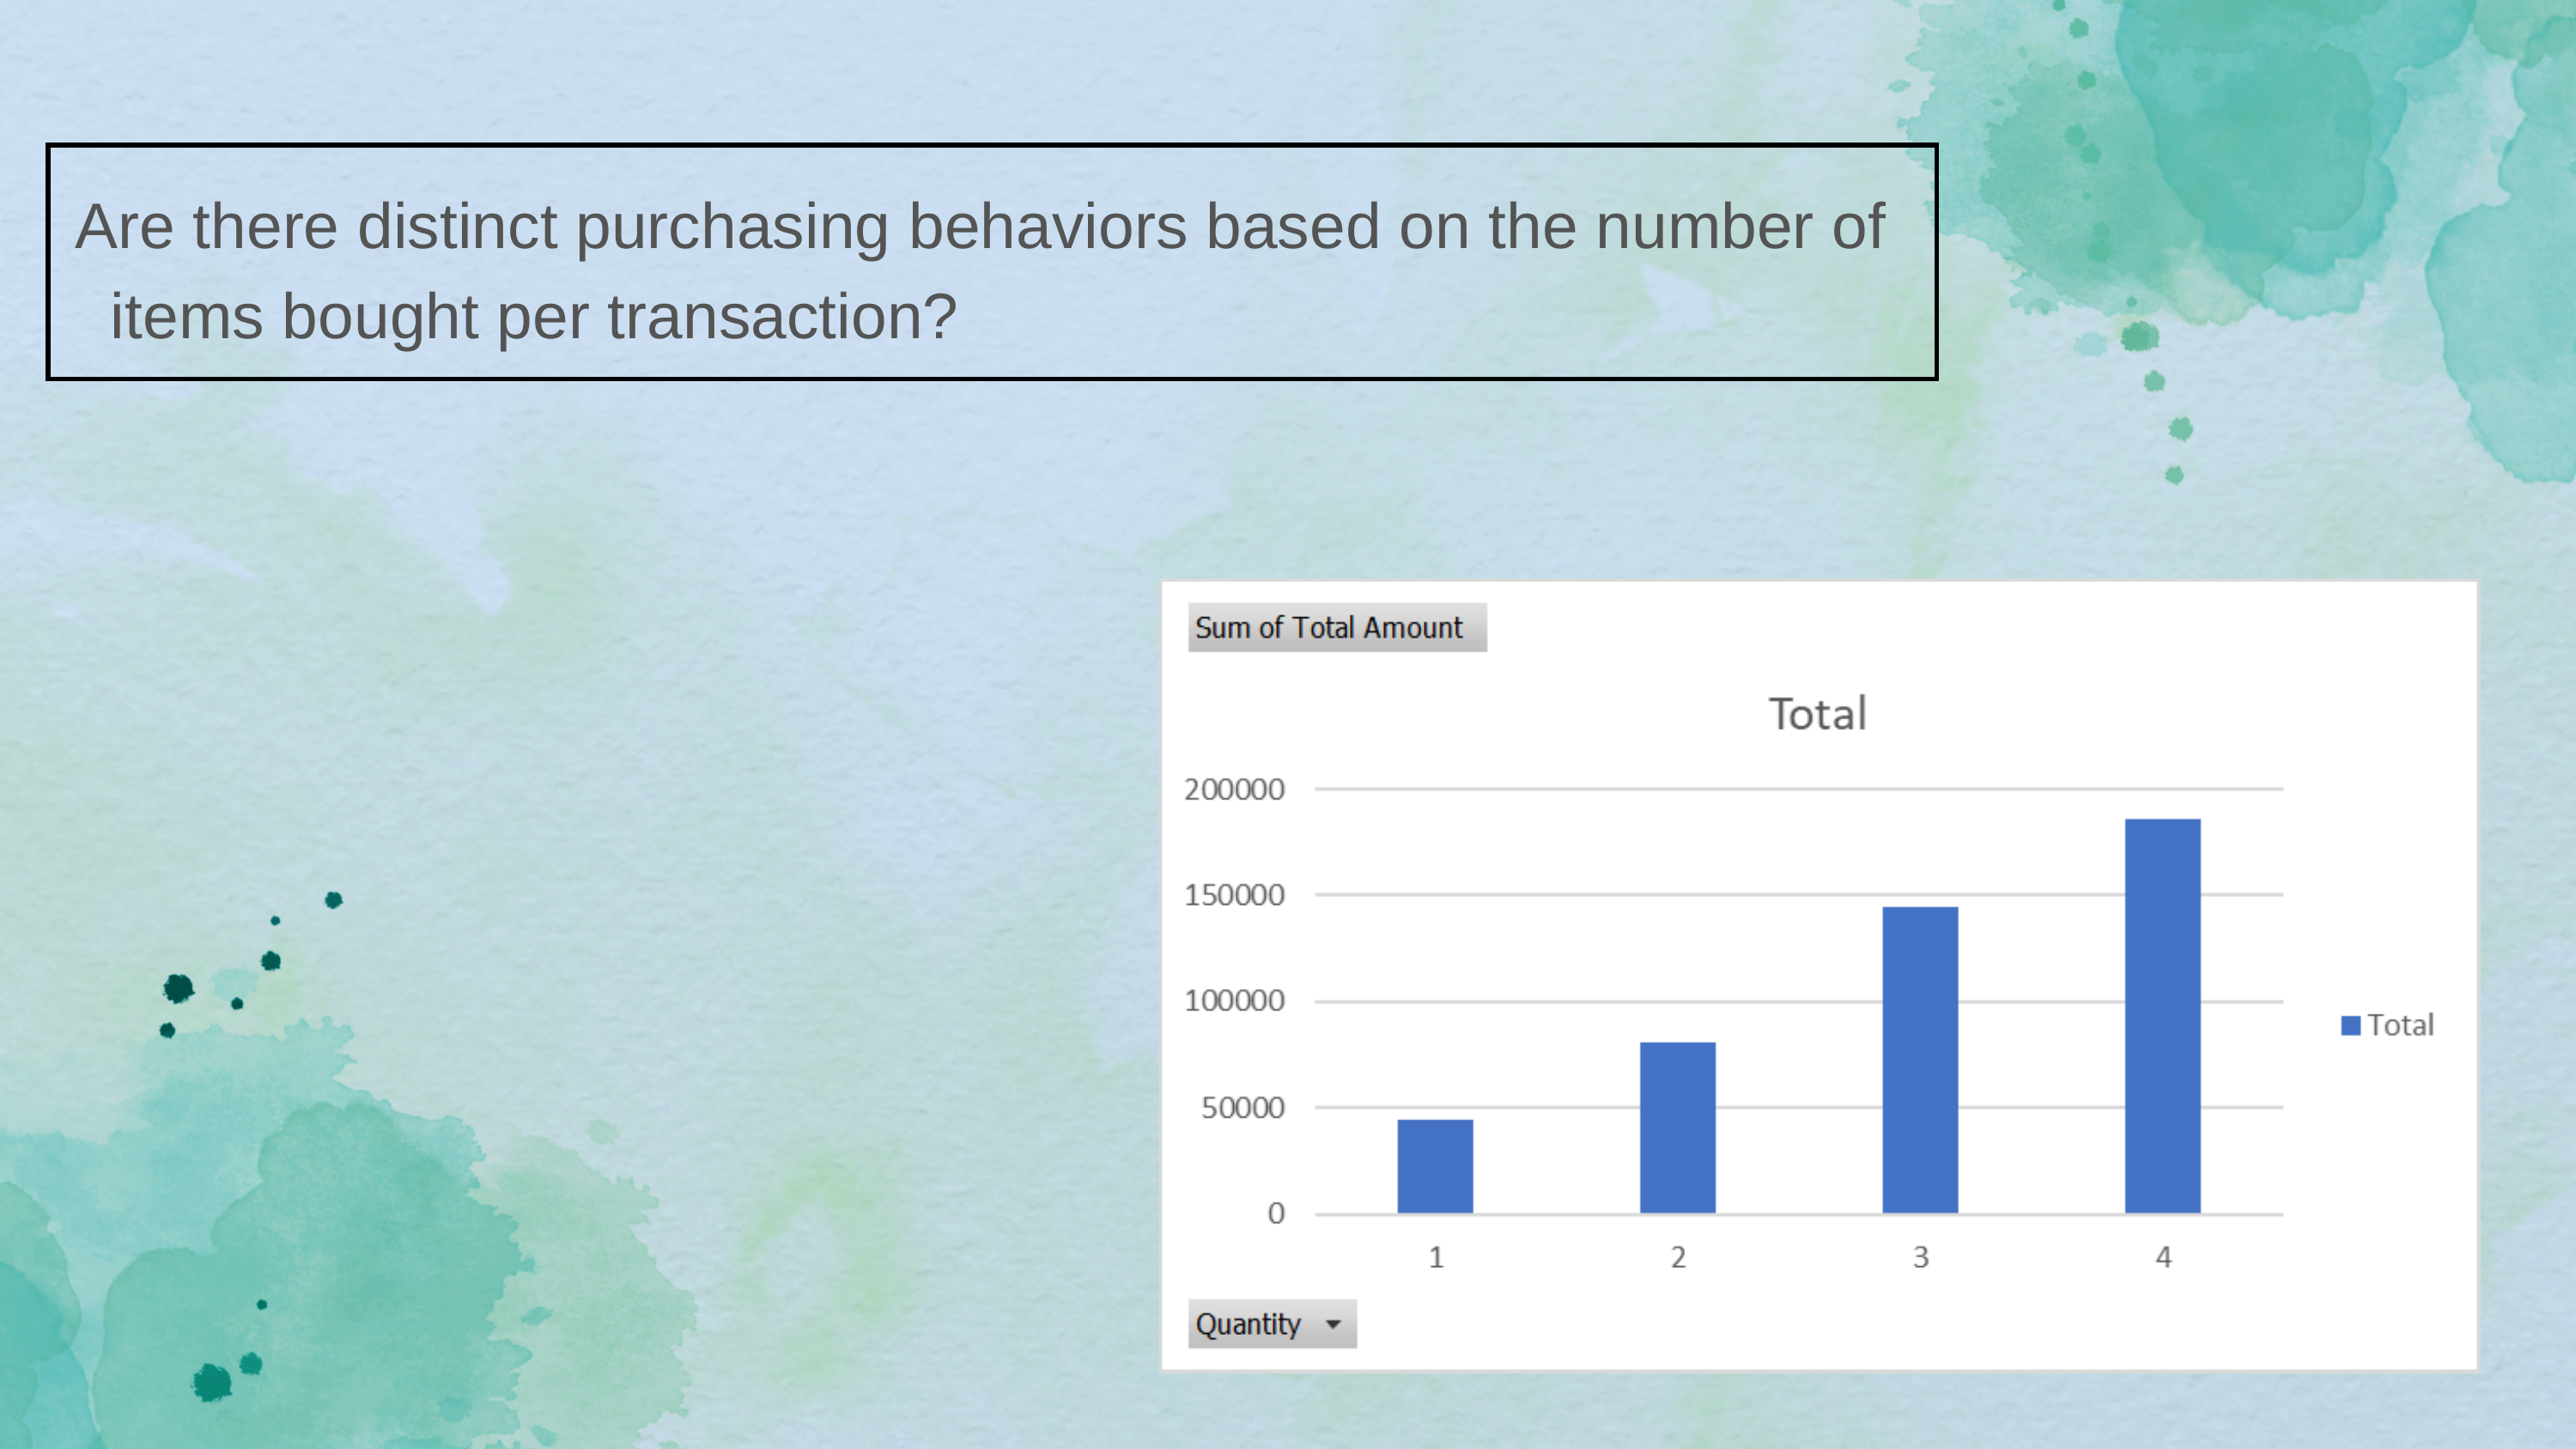

| Are there distinct purchasing behaviors based on the number of items bought per transaction? | Are there distinct purchasing behaviors based on the number of items bought per transaction? | Are there distinct purchasing behaviors based on the number of items bought per transaction? | Are there distinct purchasing behaviors based on the number of items bought per transaction? | Are there distinct purchasing behaviors based on the number of items bought per transaction? | Are there distinct purchasing behaviors based on the number of items bought per transaction? | Are there distinct purchasing behaviors based on the number of items bought per transaction? | Are there distinct purchasing behaviors based on the number of items bought per transaction? | Are there distinct purchasing behaviors based on the number of items bought per transaction? |
| --- | --- | --- | --- | --- | --- | --- | --- | --- |